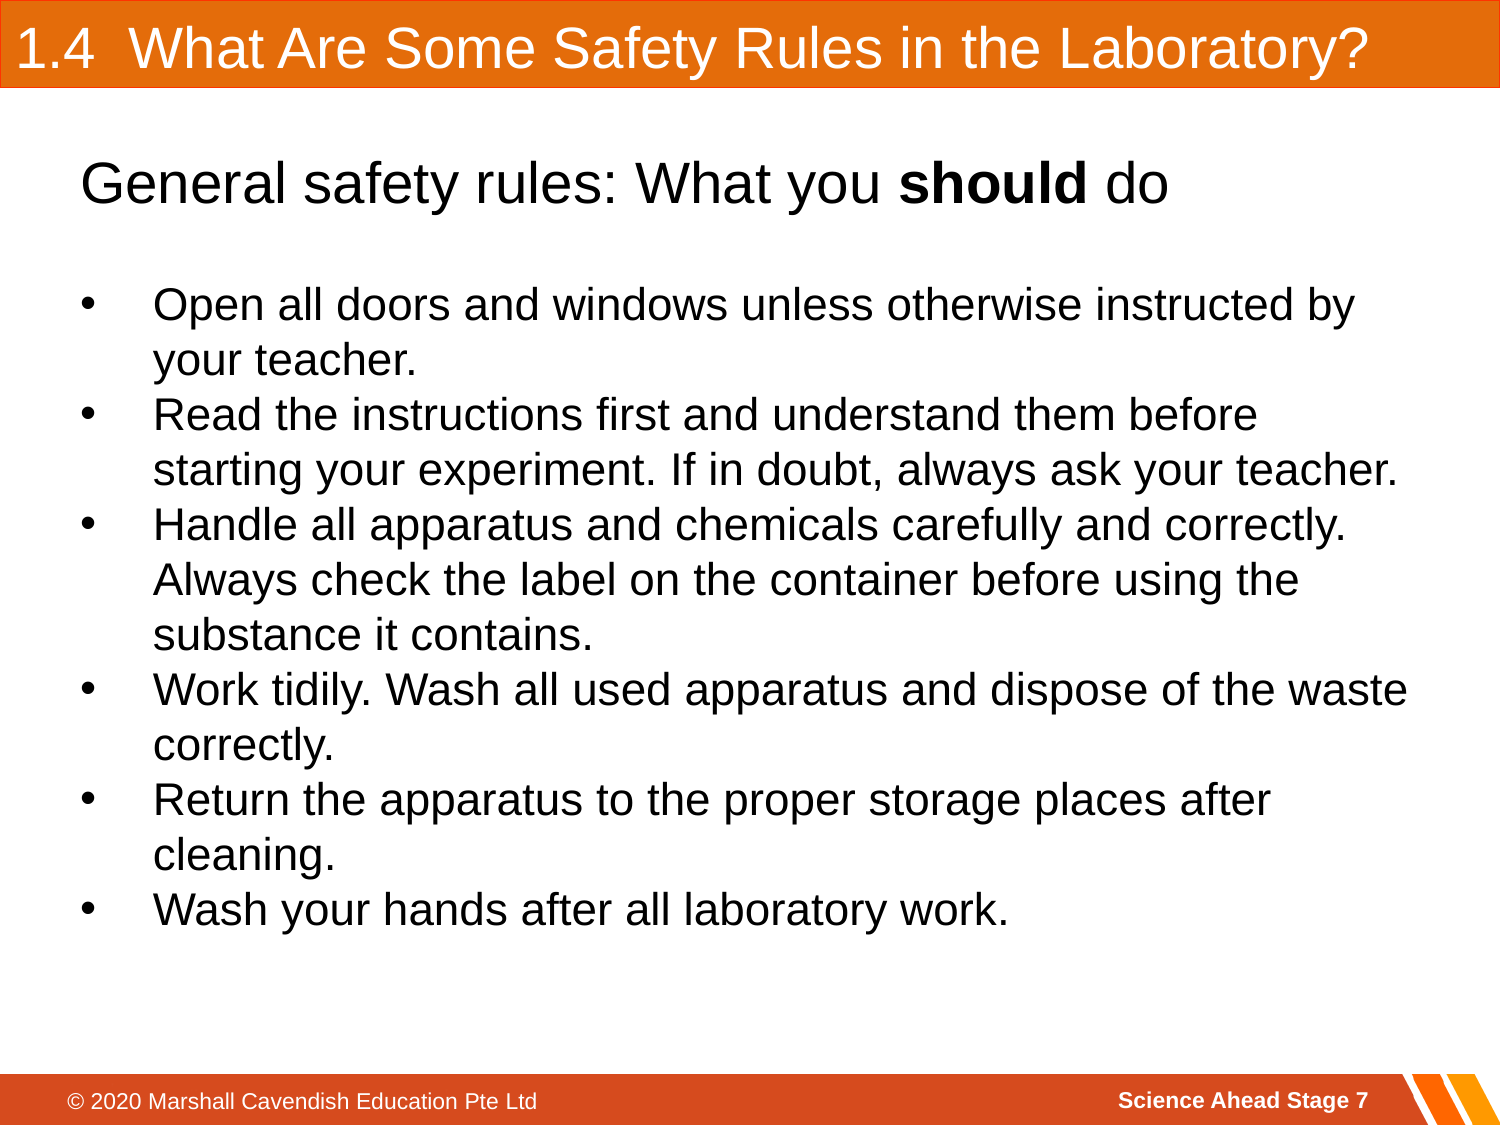

1.4  What Are Some Safety Rules in the Laboratory?
General safety rules: What you should do

Open all doors and windows unless otherwise instructed by your teacher.
Read the instructions first and understand them before starting your experiment. If in doubt, always ask your teacher.
Handle all apparatus and chemicals carefully and correctly. Always check the label on the container before using the substance it contains.
Work tidily. Wash all used apparatus and dispose of the waste correctly.
Return the apparatus to the proper storage places after cleaning.
Wash your hands after all laboratory work.
Science Ahead Stage 7